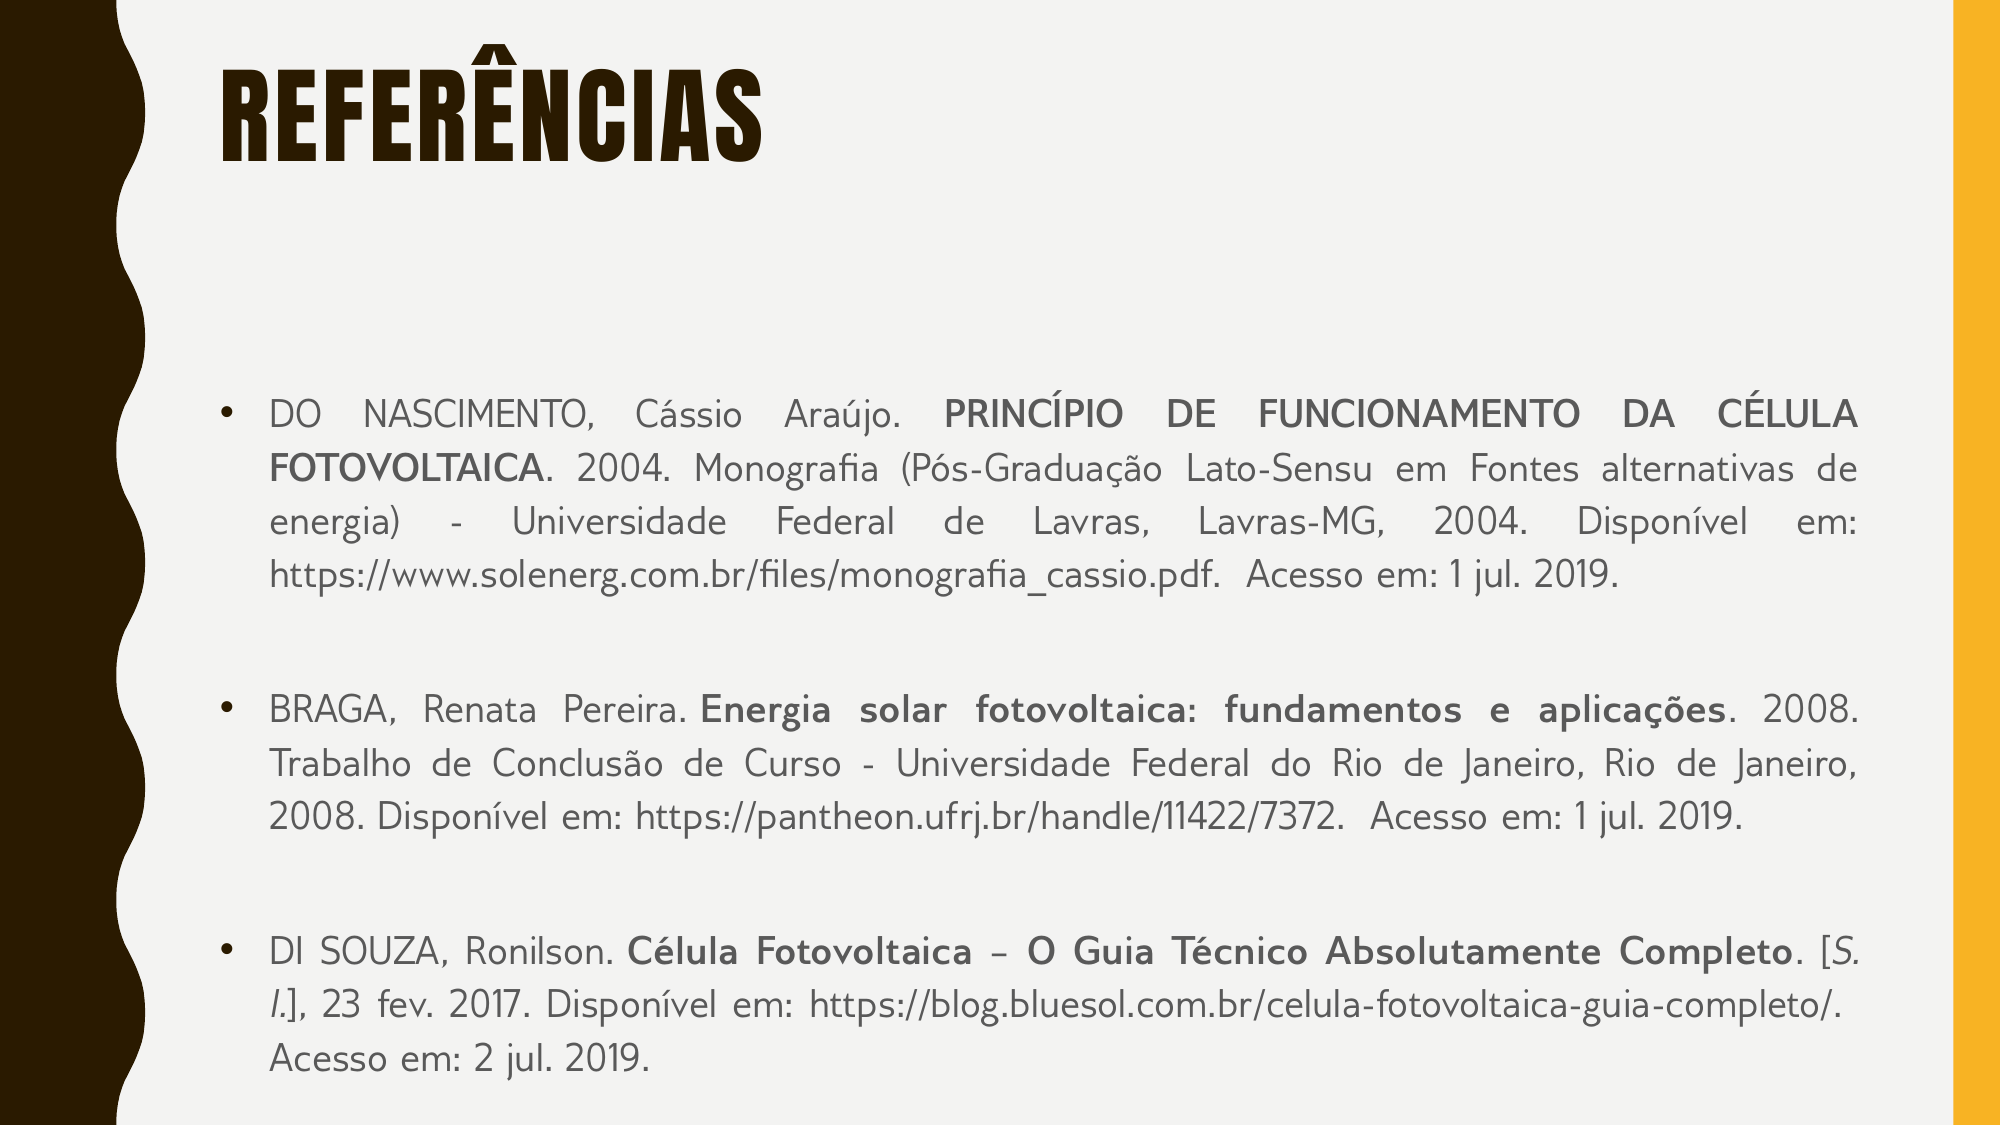

Referências
DO NASCIMENTO, Cássio Araújo. PRINCÍPIO DE FUNCIONAMENTO DA CÉLULA FOTOVOLTAICA. 2004. Monografia (Pós-Graduação Lato-Sensu em Fontes alternativas de energia) - Universidade Federal de Lavras, Lavras-MG, 2004. Disponível em: https://www.solenerg.com.br/files/monografia_cassio.pdf.  Acesso em: 1 jul. 2019.

BRAGA, Renata Pereira. Energia solar fotovoltaica: fundamentos e aplicações. 2008. Trabalho de Conclusão de Curso - Universidade Federal do Rio de Janeiro, Rio de Janeiro, 2008. Disponível em: https://pantheon.ufrj.br/handle/11422/7372.  Acesso em: 1 jul. 2019.

DI SOUZA, Ronilson. Célula Fotovoltaica – O Guia Técnico Absolutamente Completo. [S. l.], 23 fev. 2017. Disponível em: https://blog.bluesol.com.br/celula-fotovoltaica-guia-completo/.  Acesso em: 2 jul. 2019.